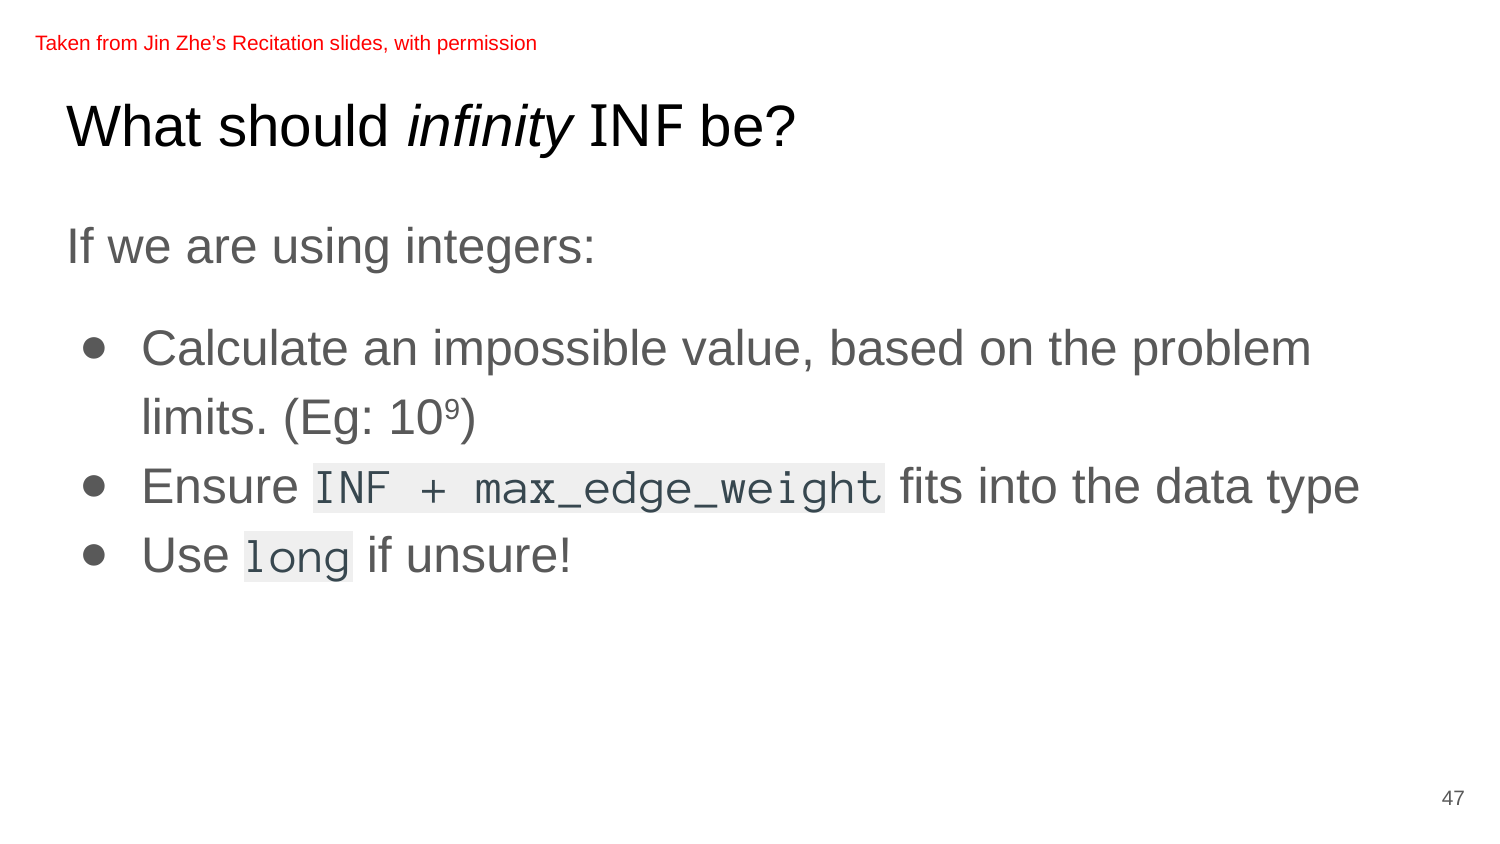

Taken from Jin Zhe’s Recitation slides, with permission
# What should infinity INF be?
If we are using integers:
Calculate an impossible value, based on the problem limits. (Eg: 109)
Ensure INF + max_edge_weight fits into the data type
Use long if unsure!
47